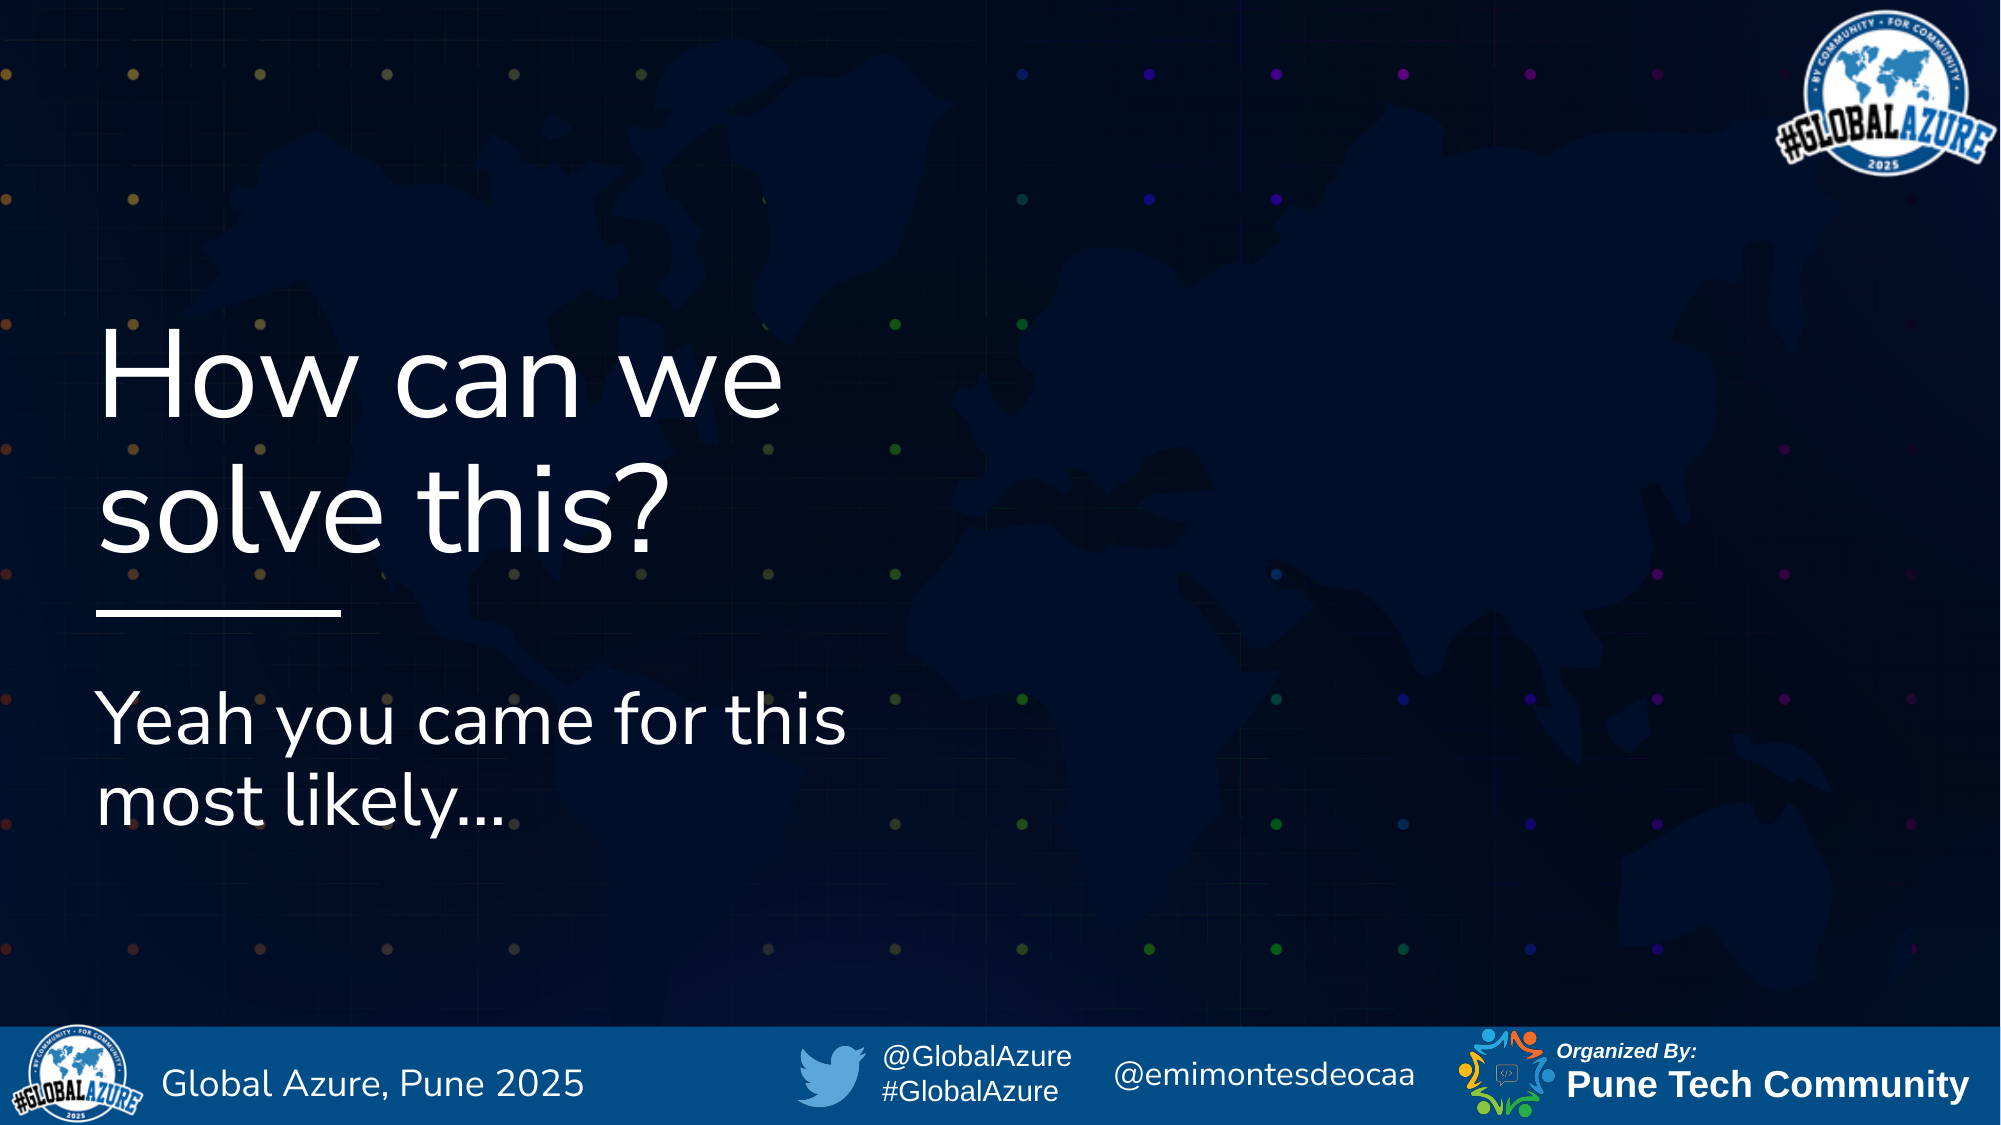

# How can we solve this?
Yeah you came for this most likely…
@emimontesdeocaa